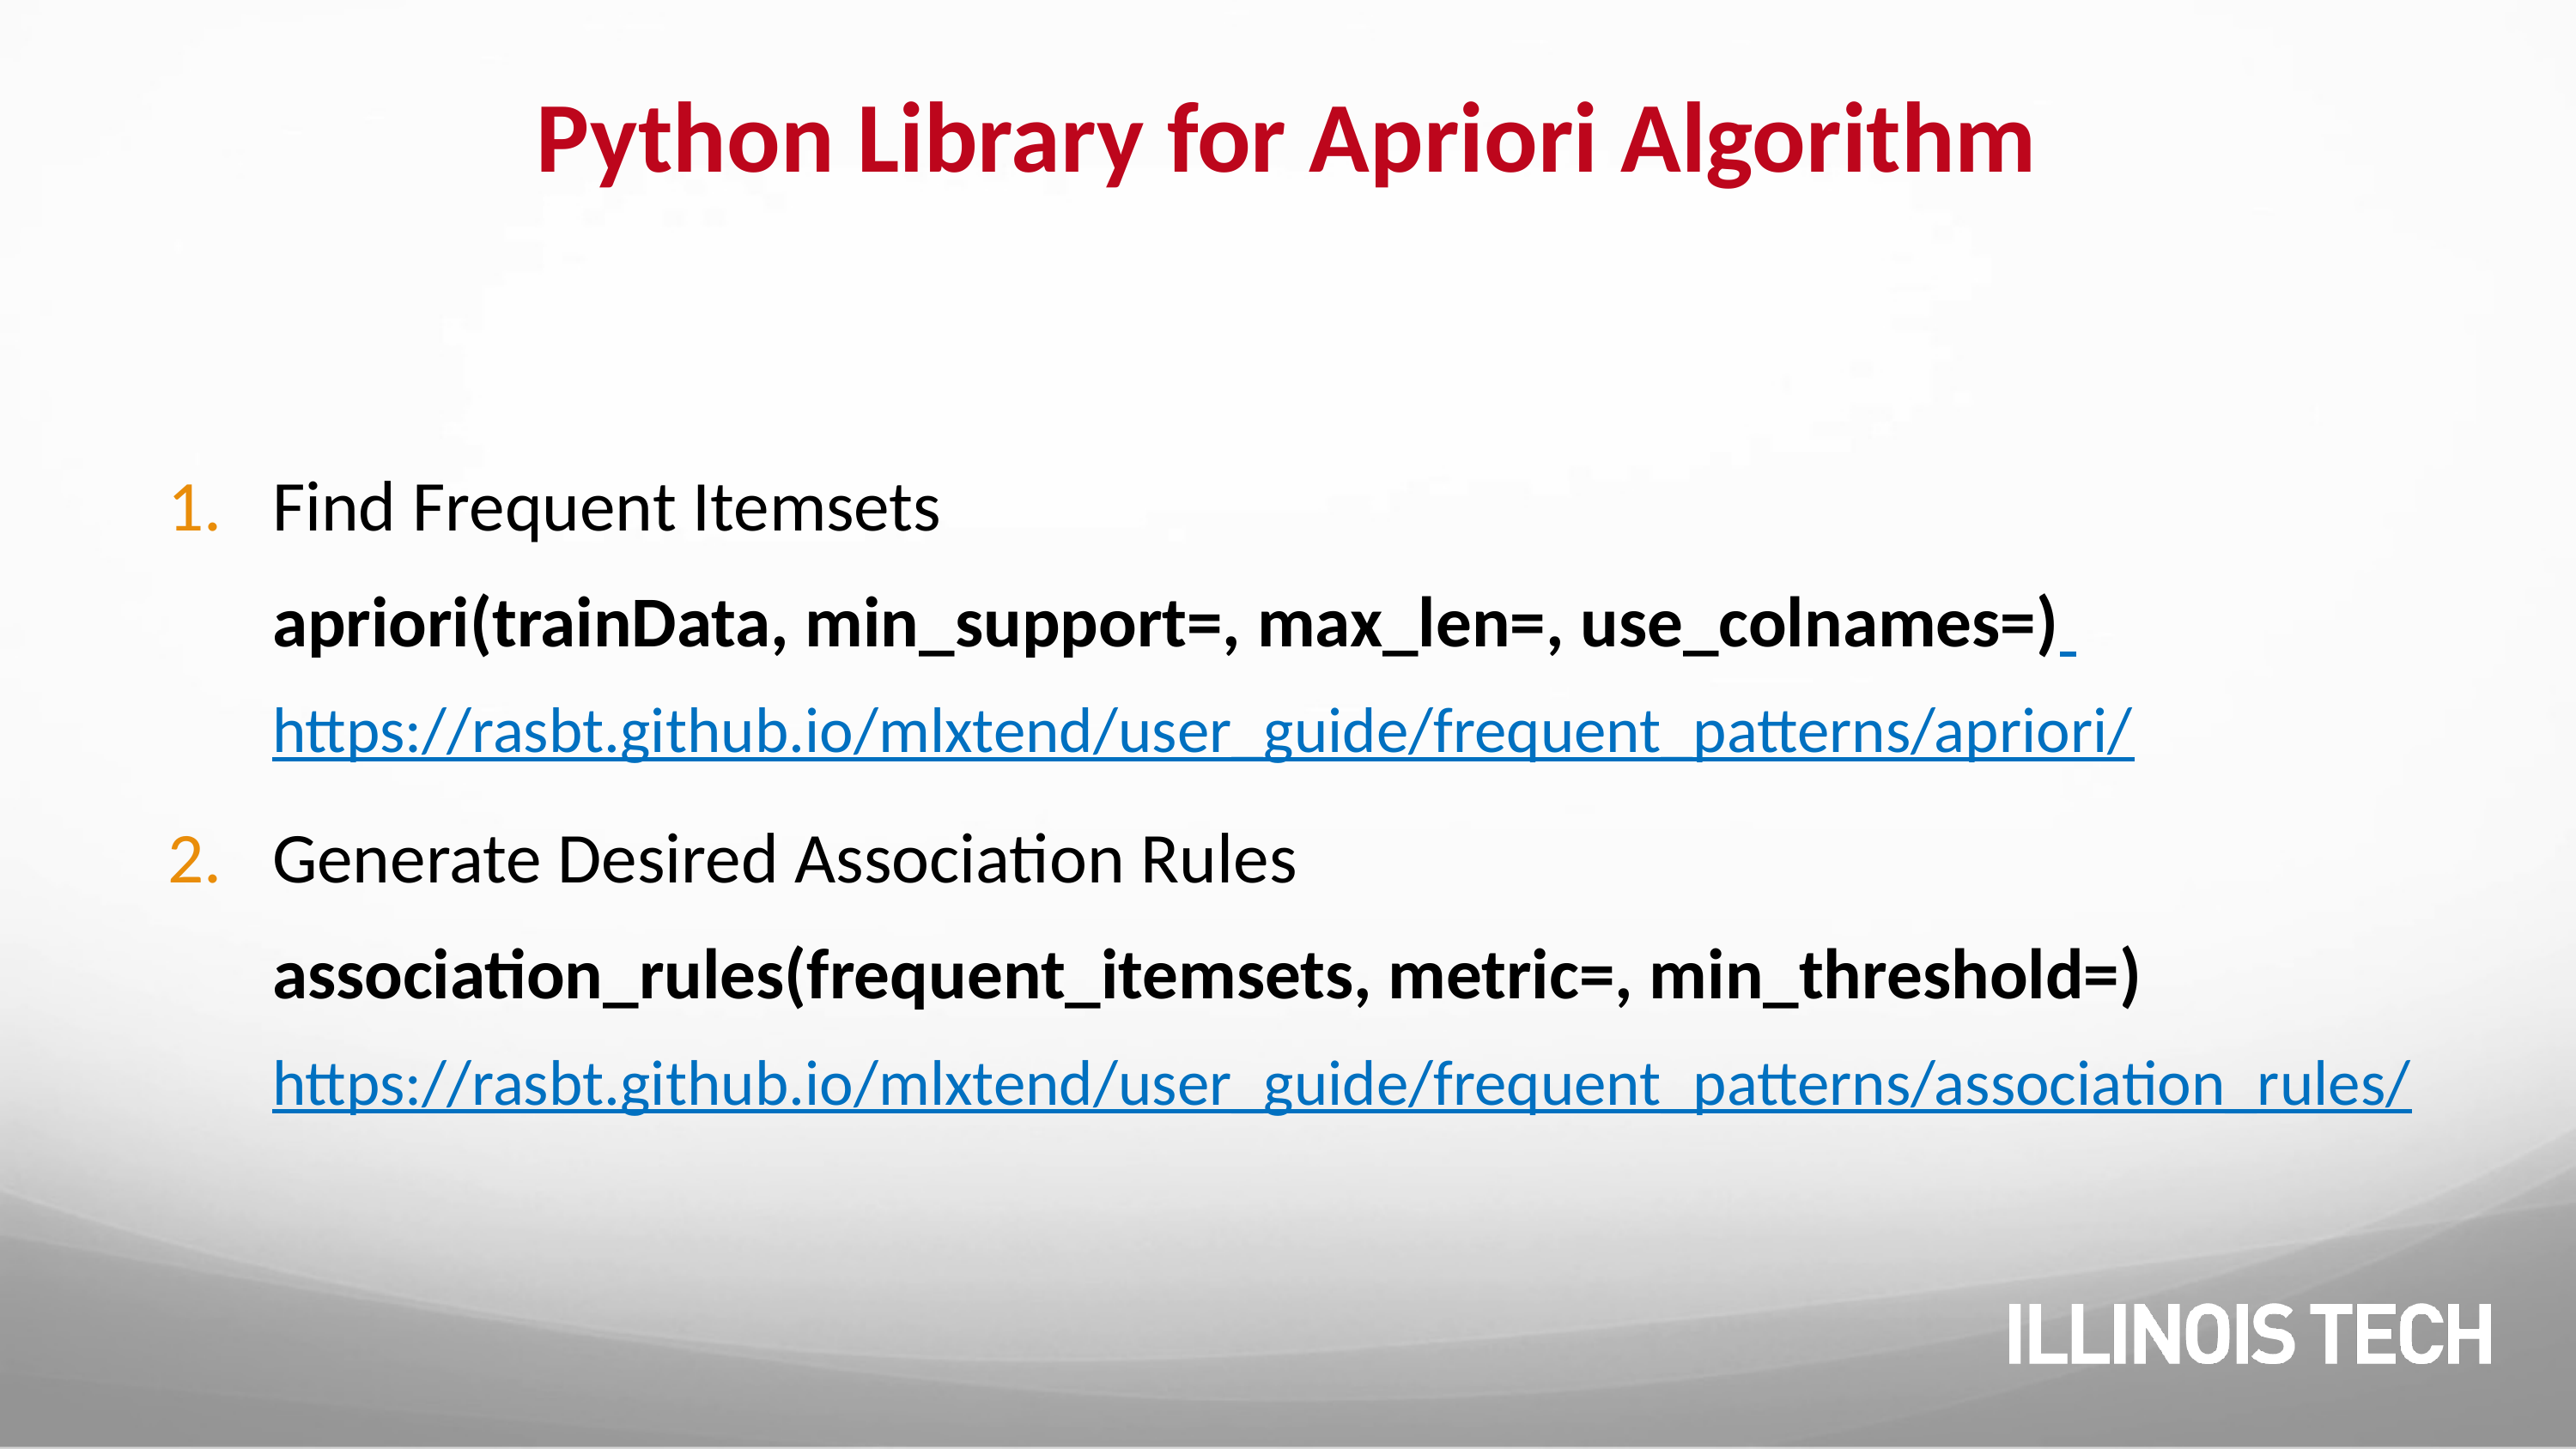

# Python Library for Apriori Algorithm
Find Frequent Itemsets
apriori(trainData, min_support=, max_len=, use_colnames=) https://rasbt.github.io/mlxtend/user_guide/frequent_patterns/apriori/
Generate Desired Association Rules
association_rules(frequent_itemsets, metric=, min_threshold=) https://rasbt.github.io/mlxtend/user_guide/frequent_patterns/association_rules/